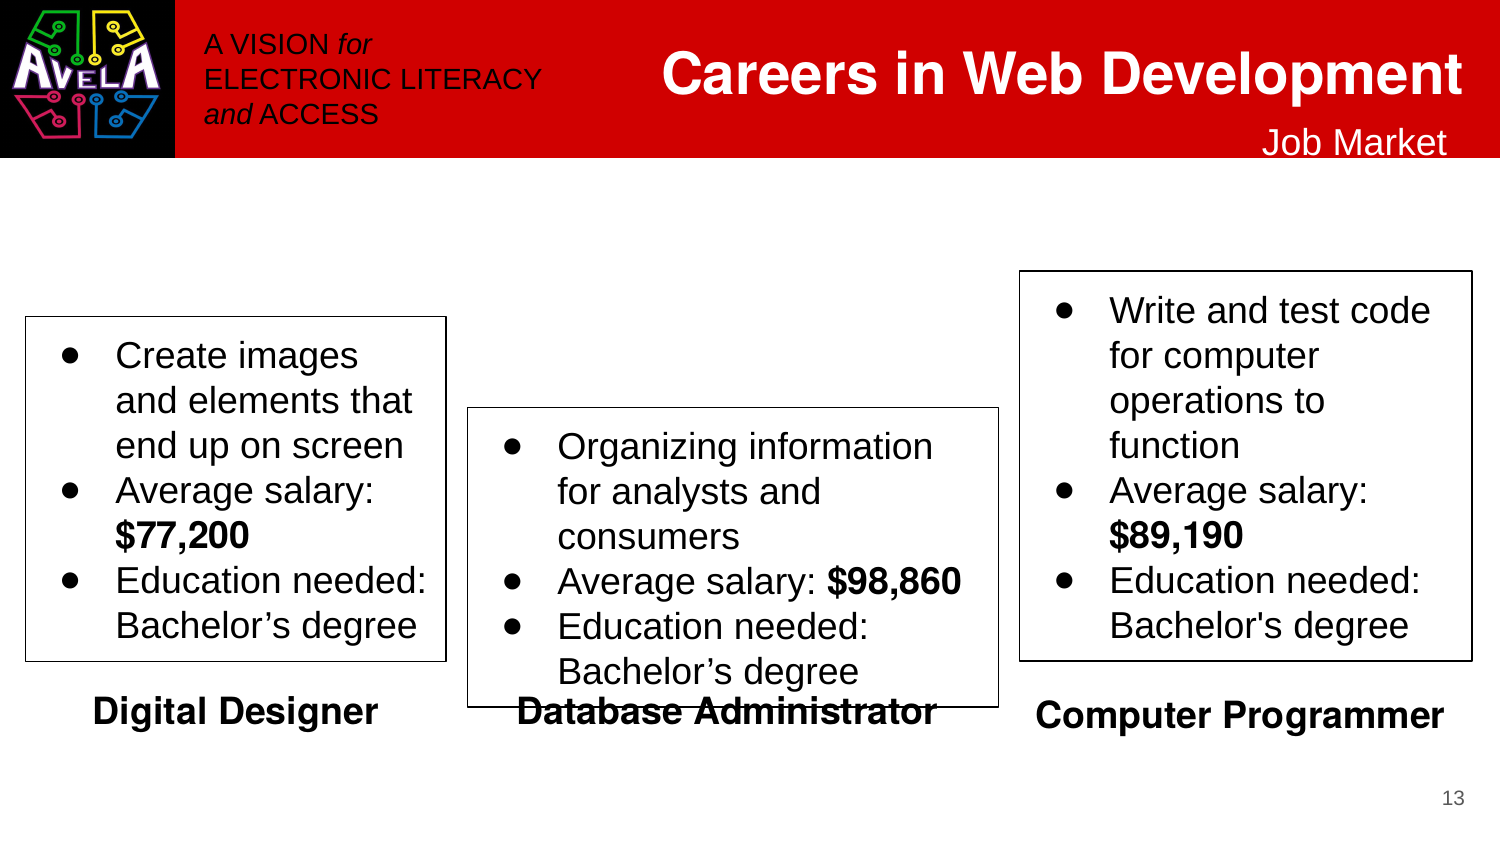

# Careers in Web Development
Job Market
Write and test code for computer operations to function
Average salary: $89,190
Education needed: Bachelor's degree
Create images and elements that end up on screen
Average salary: $77,200
Education needed: Bachelor’s degree
Organizing information for analysts and consumers
Average salary: $98,860
Education needed: Bachelor’s degree
Digital Designer
Database Administrator
Computer Programmer
13